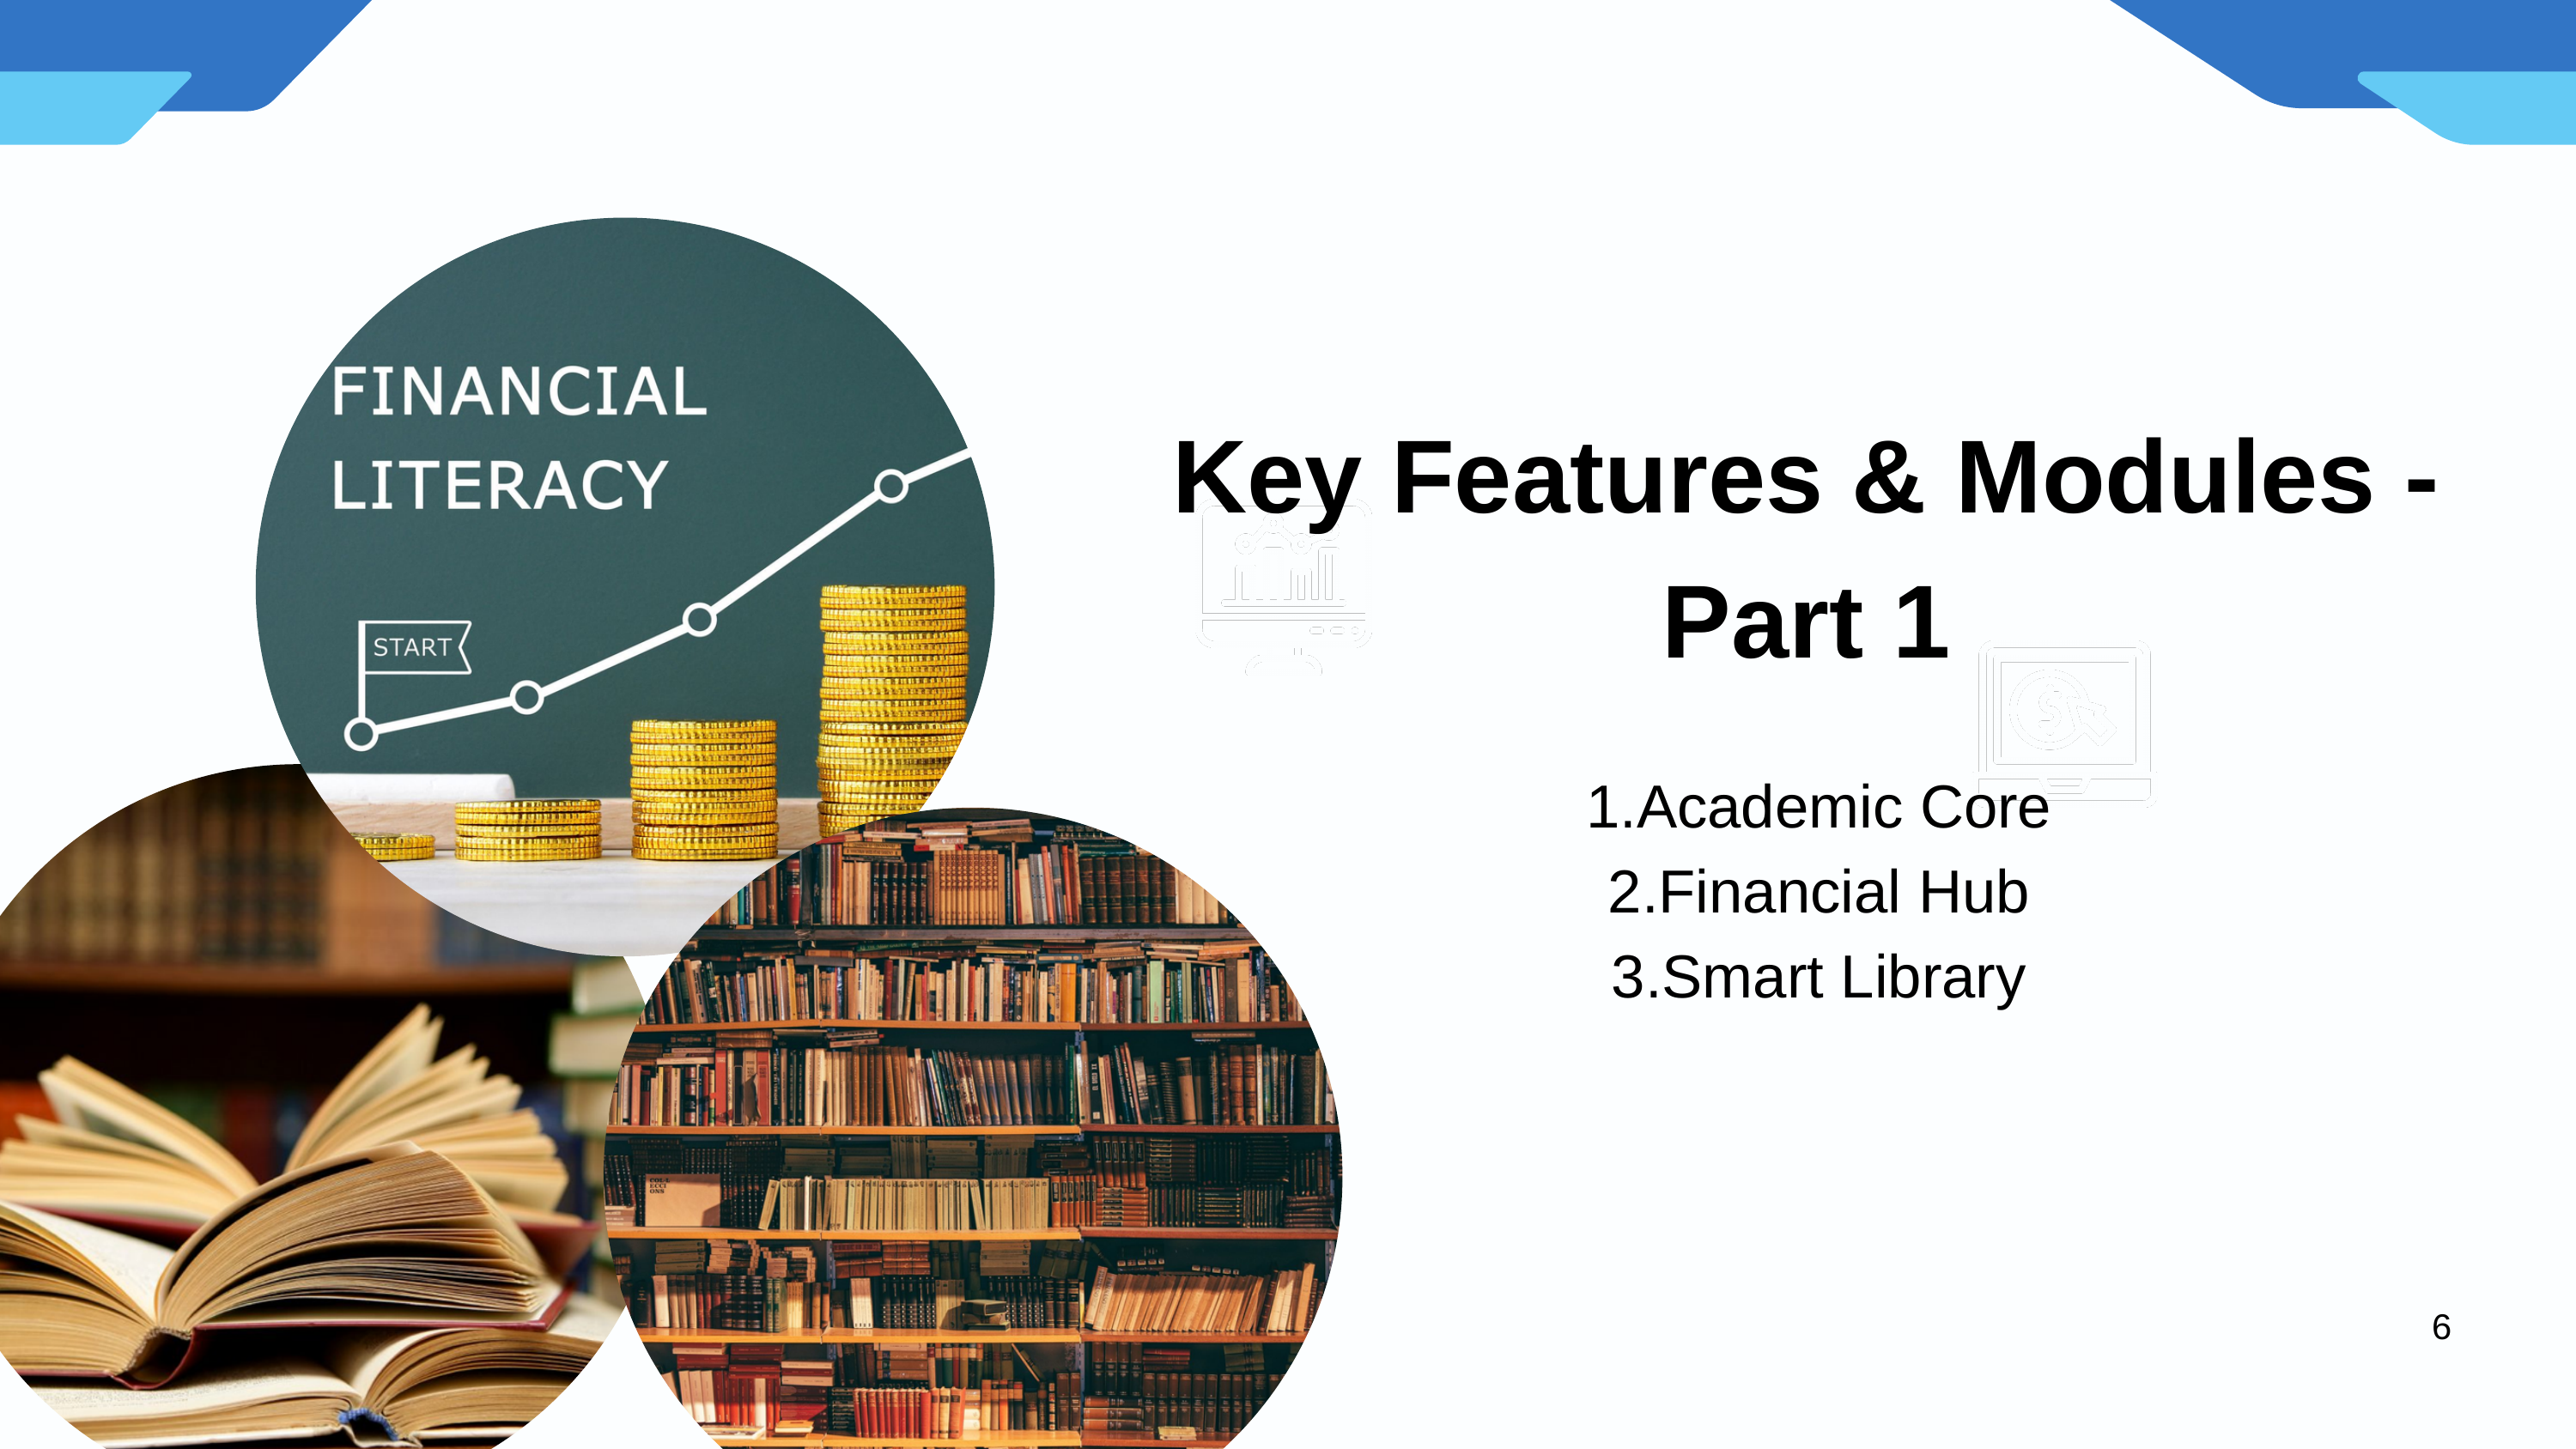

Key Features & Modules -
Part 1

1.Academic Core
2.Financial Hub
3.Smart Library

6